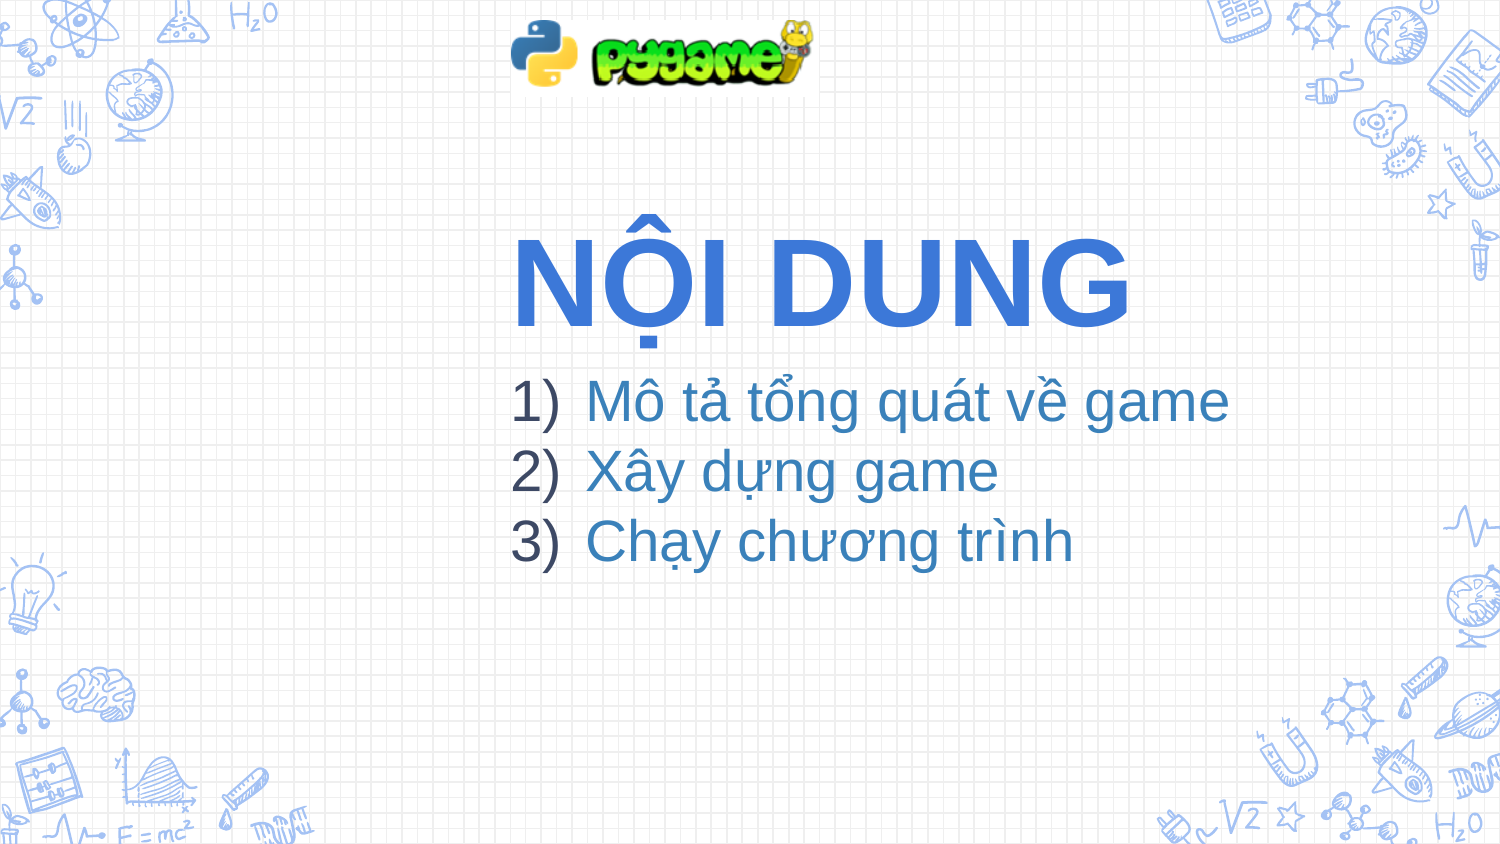

NỘI DUNG
Mô tả tổng quát về game
Xây dựng game
Chạy chương trình